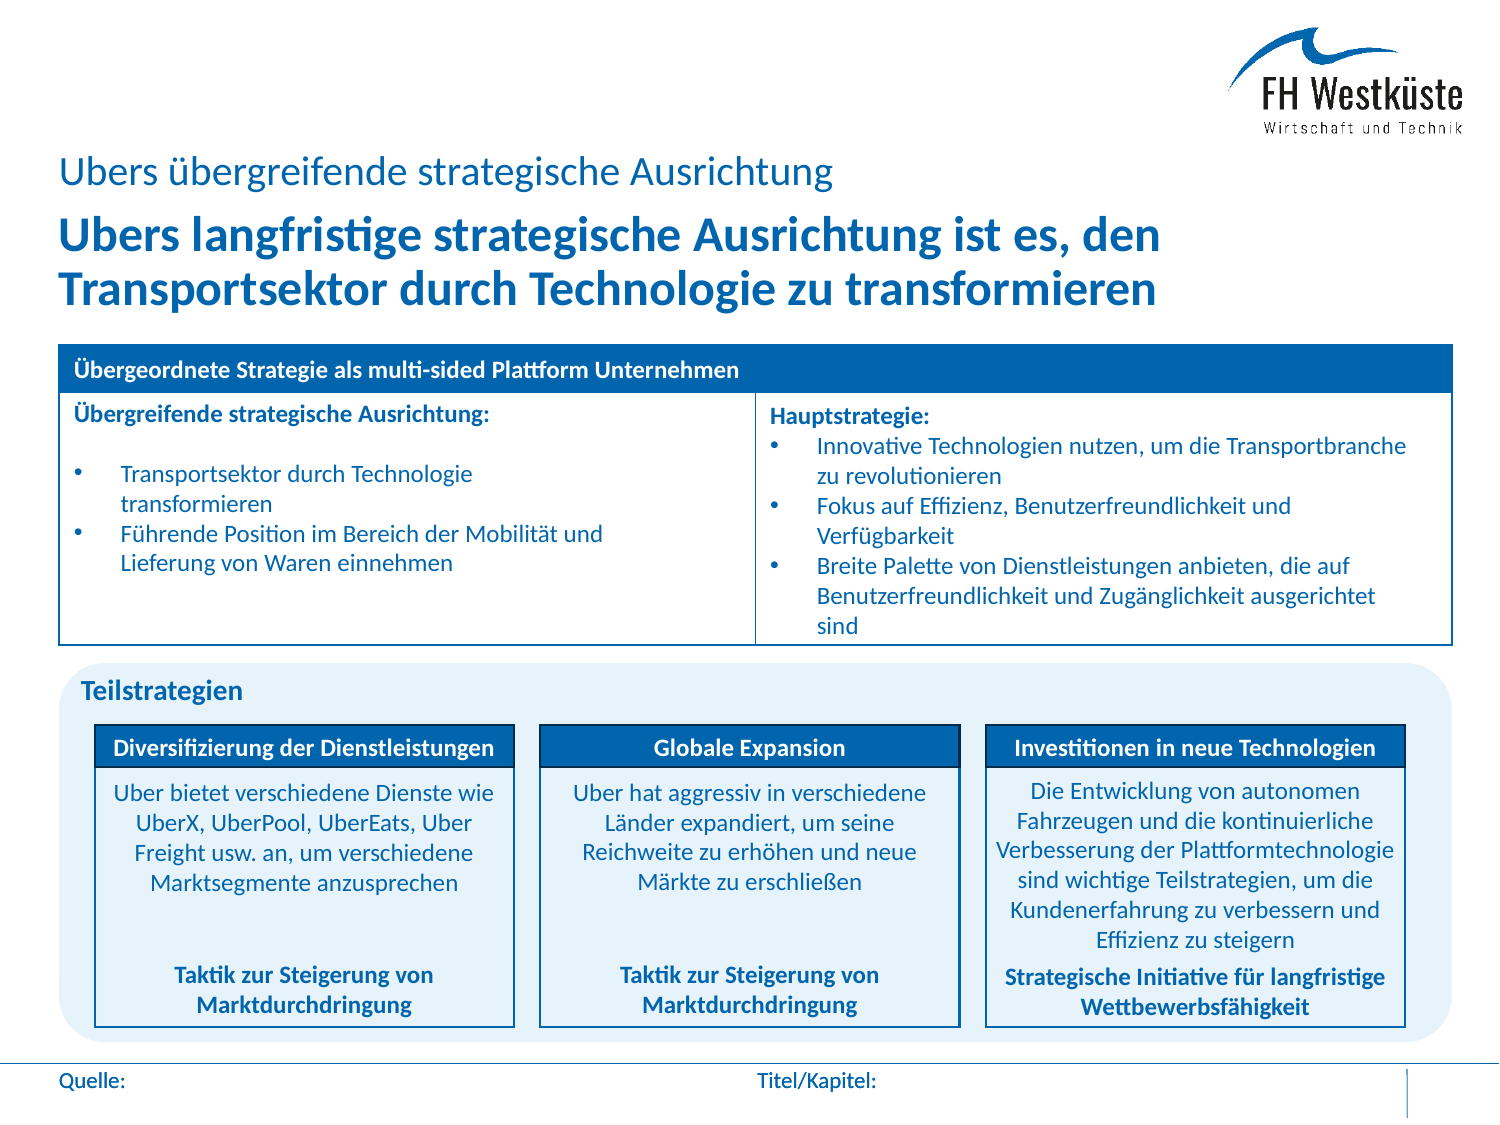

Ubers übergreifende strategische Ausrichtung

# Ubers langfristige strategische Ausrichtung ist es, den Transportsektor durch Technologie zu transformieren
Übergeordnete Strategie als multi-sided Plattform Unternehmen

Übergreifende strategische Ausrichtung:

Transportsektor durch Technologie transformieren
Führende Position im Bereich der Mobilität und Lieferung von Waren einnehmen
Hauptstrategie:
Innovative Technologien nutzen, um die Transportbranche zu revolutionieren
Fokus auf Effizienz, Benutzerfreundlichkeit und Verfügbarkeit
Breite Palette von Dienstleistungen anbieten, die auf Benutzerfreundlichkeit und Zugänglichkeit ausgerichtet sind

Teilstrategien

Globale Expansion
Investitionen in neue Technologien

Diversifizierung der Dienstleistungen
Die Entwicklung von autonomen Fahrzeugen und die kontinuierliche Verbesserung der Plattformtechnologie sind wichtige Teilstrategien, um die Kundenerfahrung zu verbessern und Effizienz zu steigern
Uber hat aggressiv in verschiedene Länder expandiert, um seine Reichweite zu erhöhen und neue Märkte zu erschließen
Uber bietet verschiedene Dienste wie UberX, UberPool, UberEats, Uber Freight usw. an, um verschiedene Marktsegmente anzusprechen
Taktik zur Steigerung von Marktdurchdringung
Taktik zur Steigerung von Marktdurchdringung
Strategische Initiative für langfristige Wettbewerbsfähigkeit